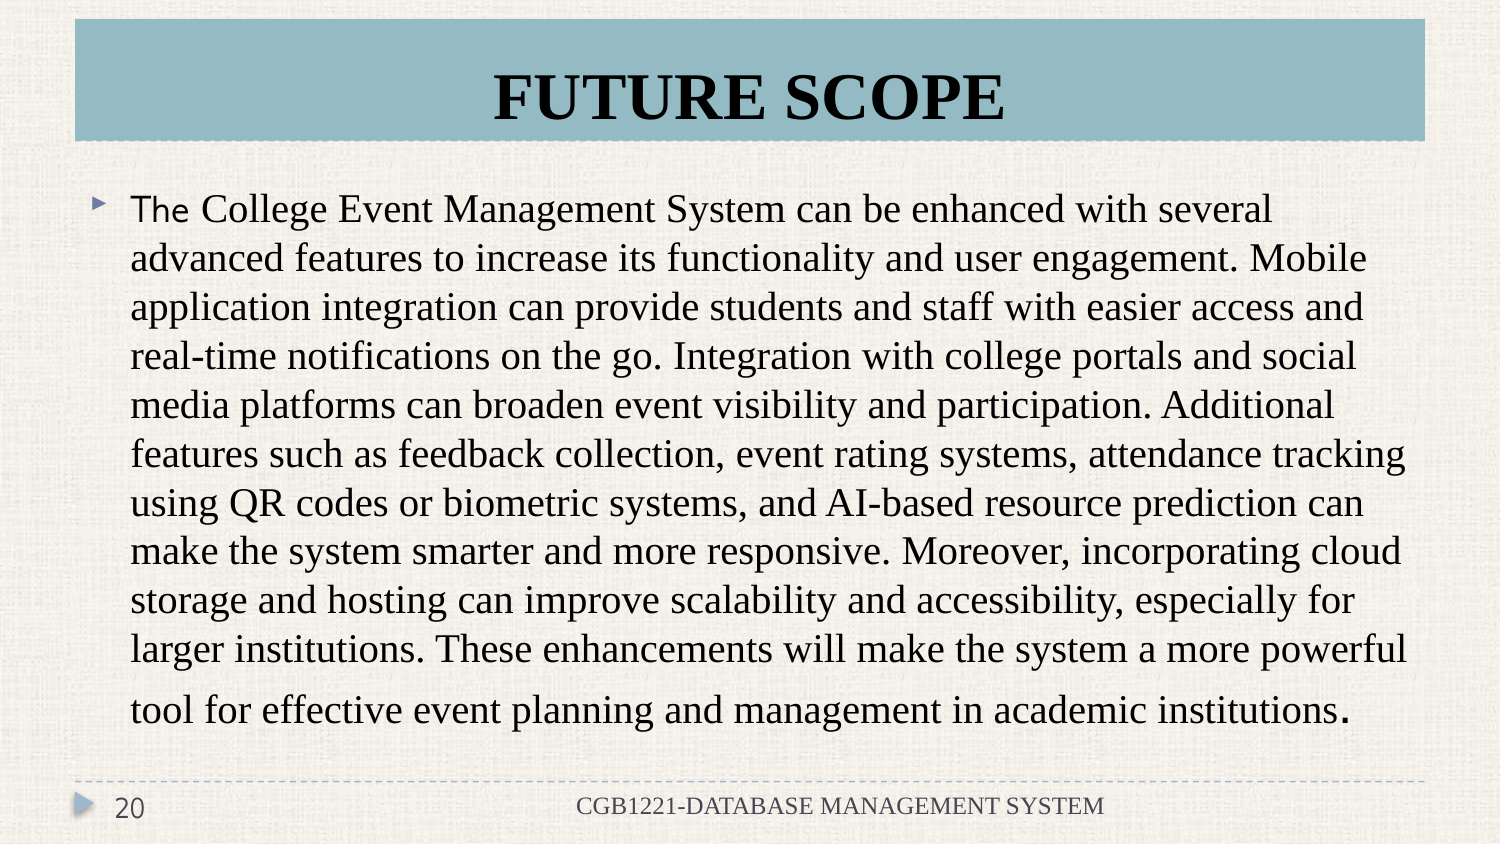

# FUTURE SCOPE
The College Event Management System can be enhanced with several advanced features to increase its functionality and user engagement. Mobile application integration can provide students and staff with easier access and real-time notifications on the go. Integration with college portals and social media platforms can broaden event visibility and participation. Additional features such as feedback collection, event rating systems, attendance tracking using QR codes or biometric systems, and AI-based resource prediction can make the system smarter and more responsive. Moreover, incorporating cloud storage and hosting can improve scalability and accessibility, especially for larger institutions. These enhancements will make the system a more powerful tool for effective event planning and management in academic institutions.

20
CGB1221-DATABASE MANAGEMENT SYSTEM